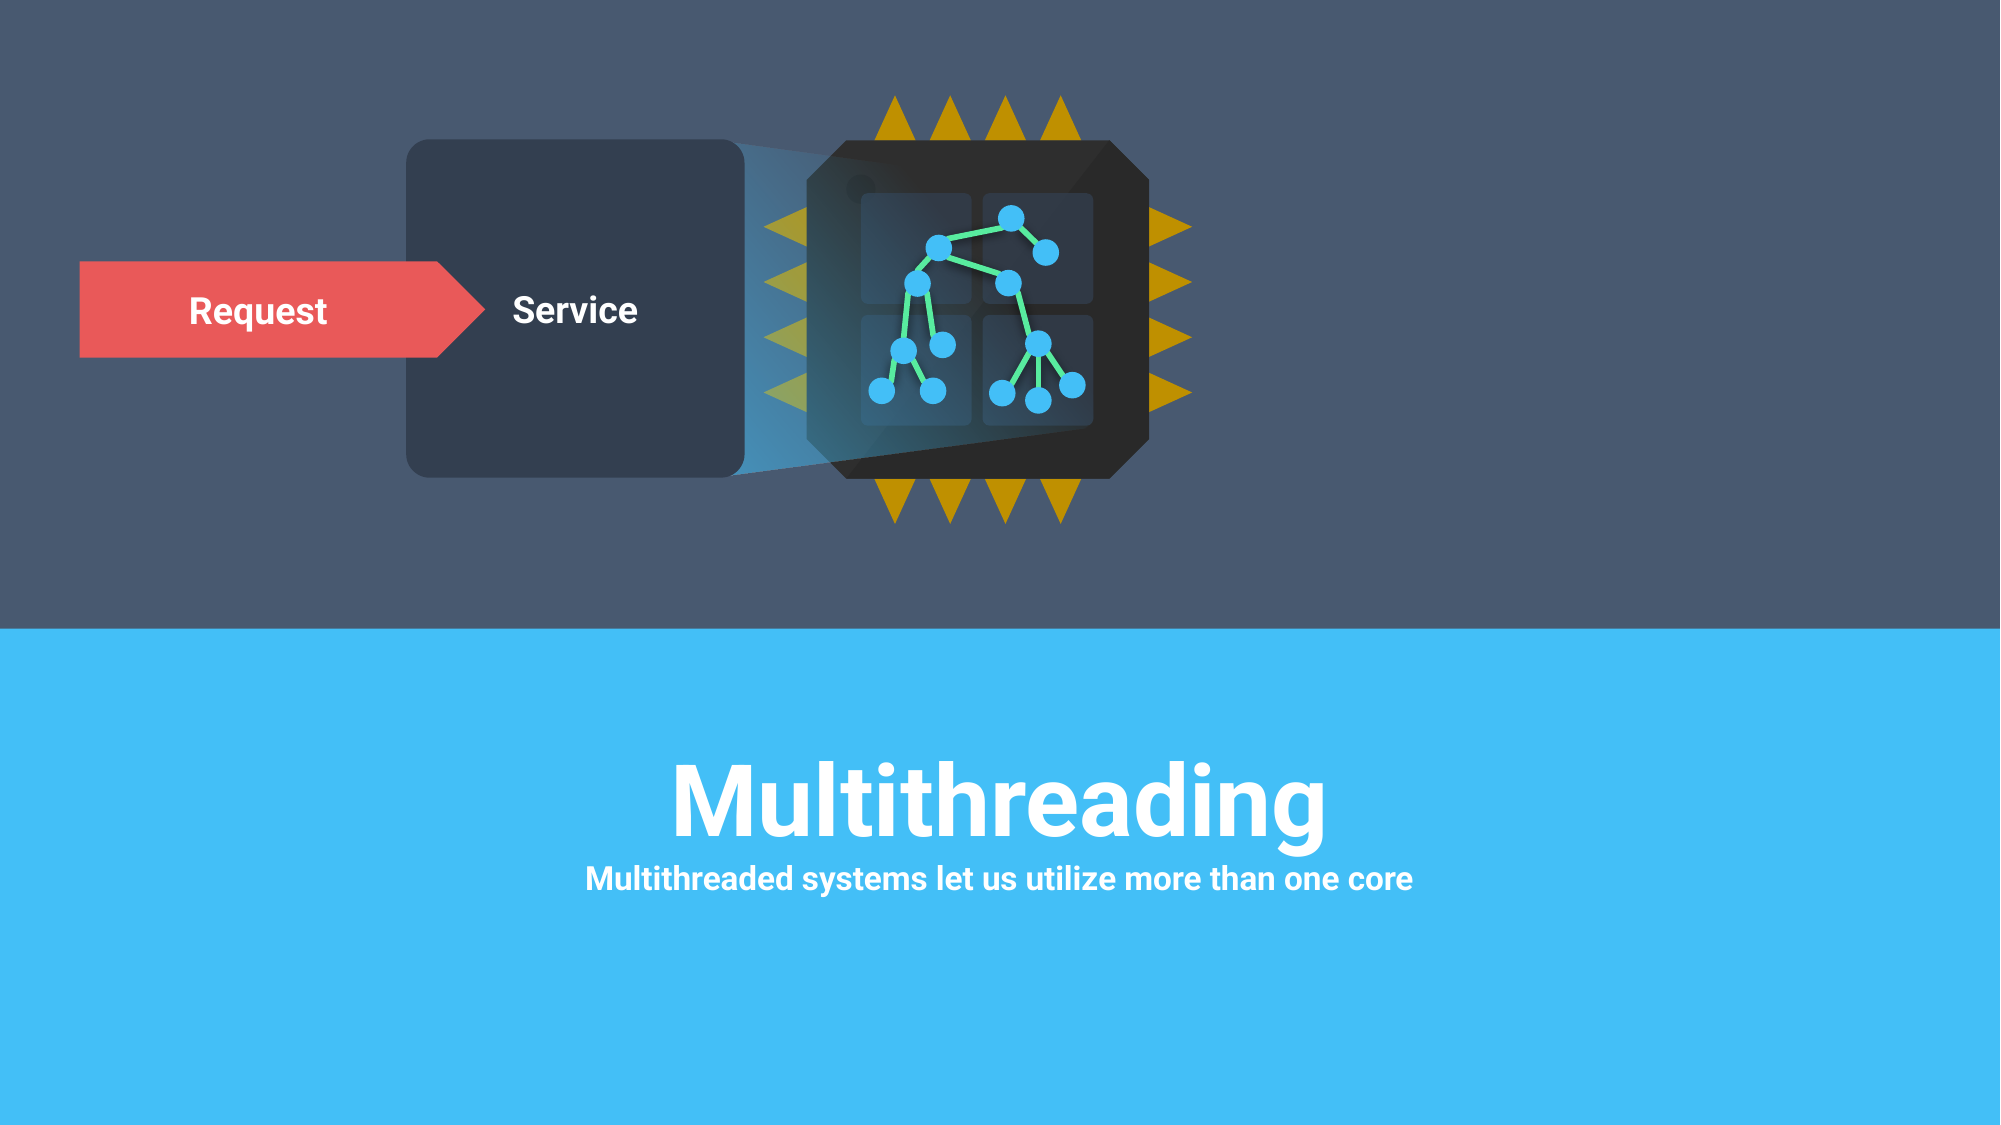

Service

Request
Multithreading
Multithreaded systems let us utilize more than one core